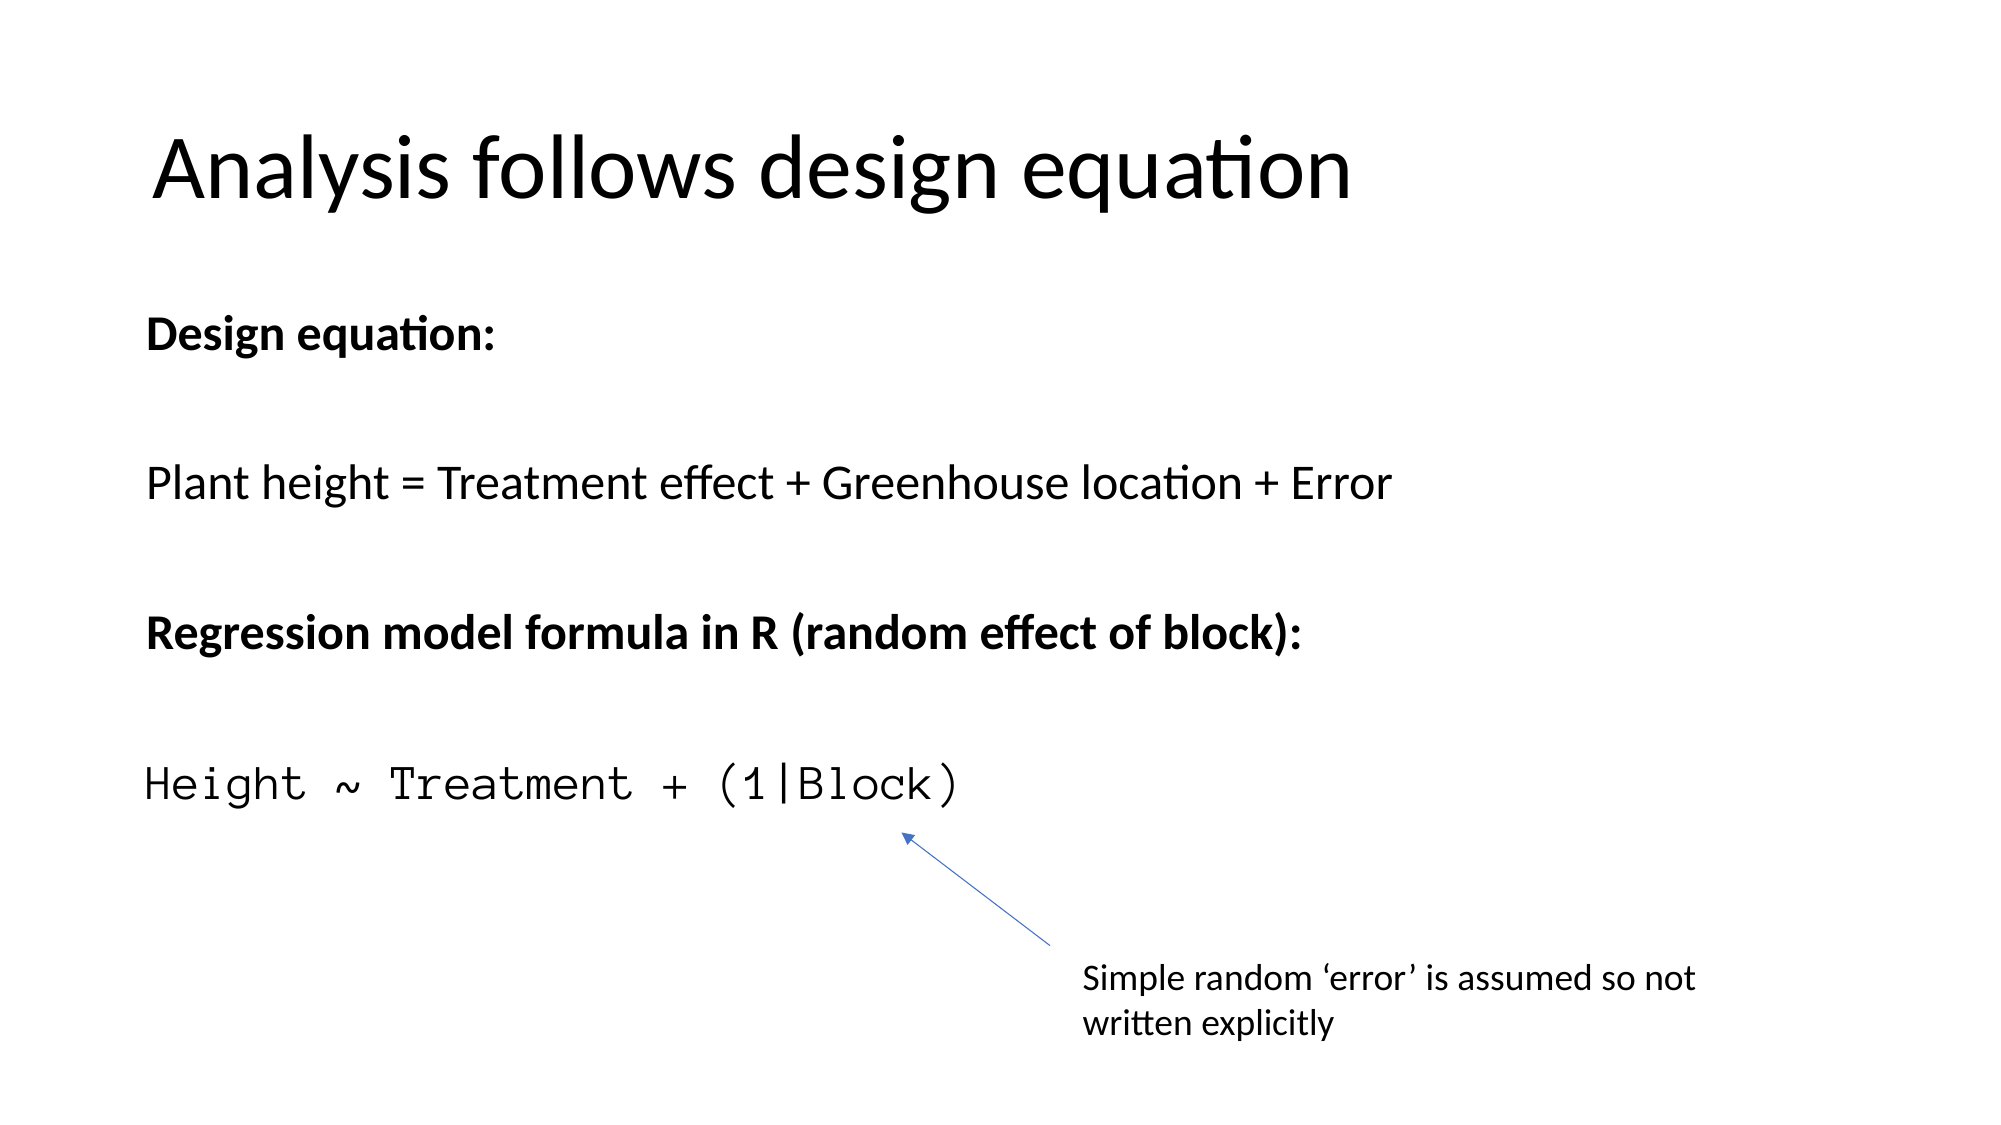

# Analysis follows design equation
Design equation:

Plant height = Treatment effect + Greenhouse location + Error

Regression model formula in R (random effect of block):

Height ~ Treatment + (1|Block)
Simple random ‘error’ is assumed so not written explicitly